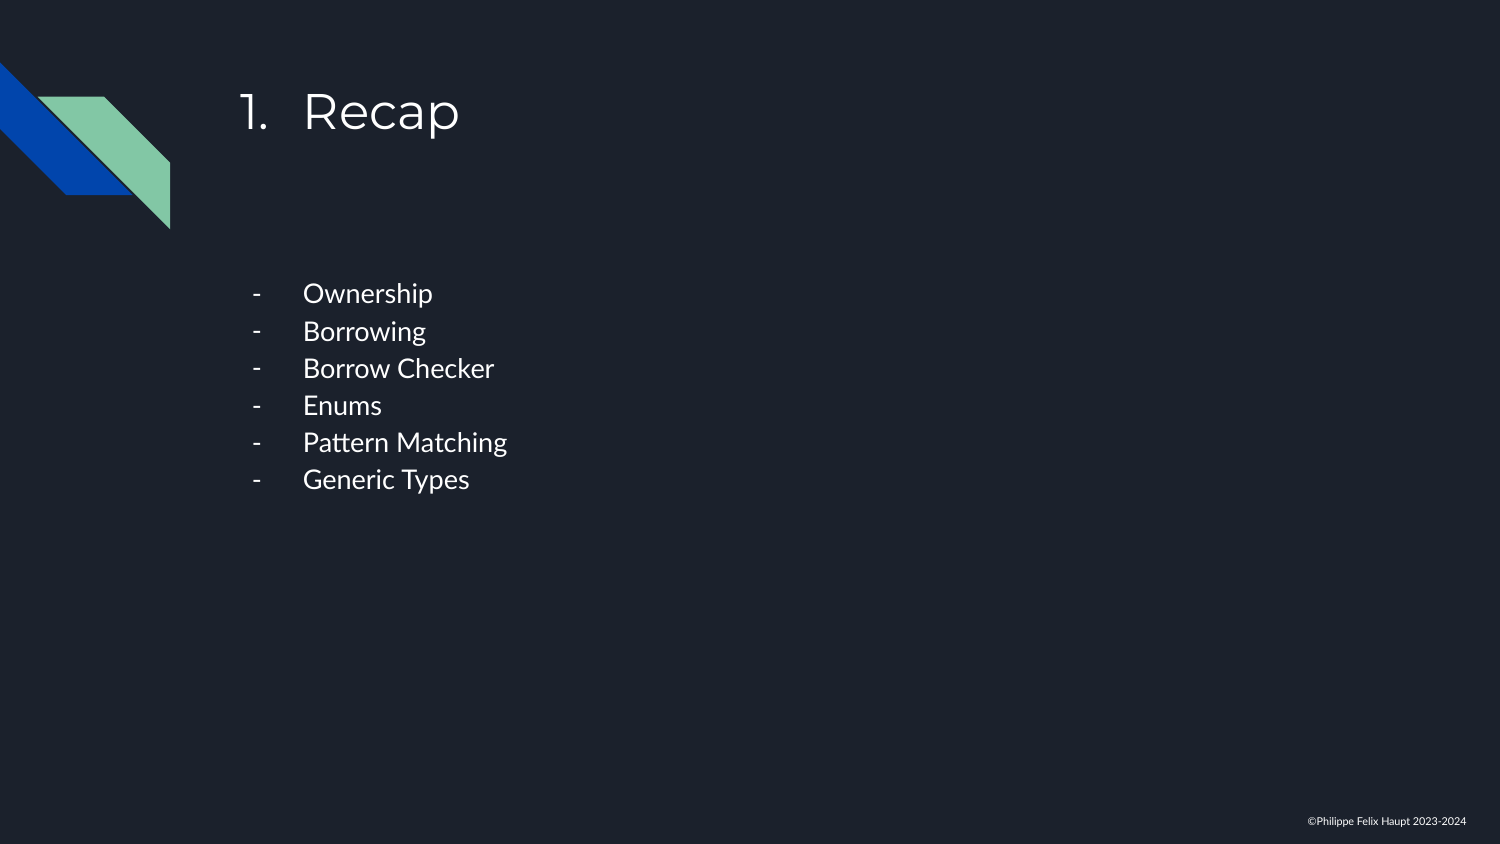

# Recap
Ownership
Borrowing
Borrow Checker
Enums
Pattern Matching
Generic Types
©Philippe Felix Haupt 2023-2024